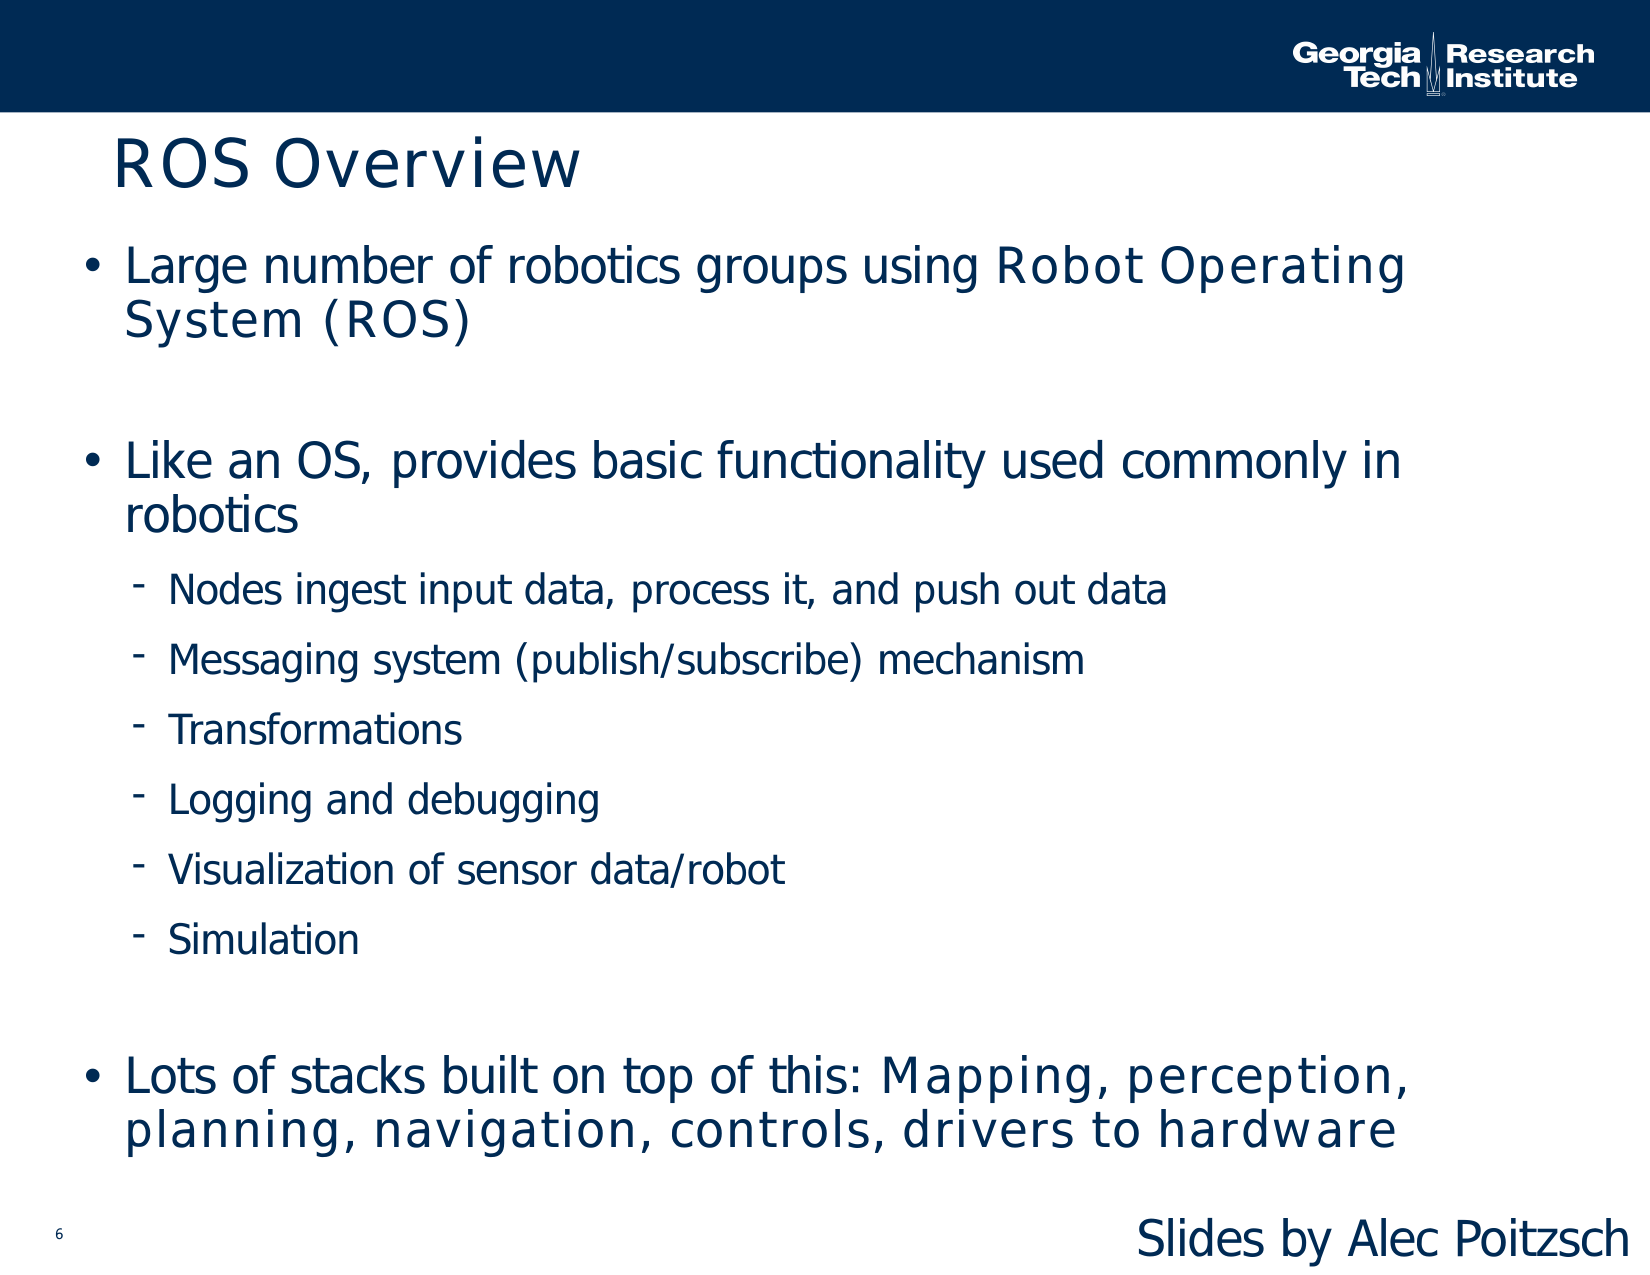

ROS Overview
Large number of robotics groups using Robot Operating System (ROS)
Like an OS, provides basic functionality used commonly in robotics
Nodes ingest input data, process it, and push out data
Messaging system (publish/subscribe) mechanism
Transformations
Logging and debugging
Visualization of sensor data/robot
Simulation
Lots of stacks built on top of this: Mapping, perception, planning, navigation, controls, drivers to hardware

Slides by Alec Poitzsch